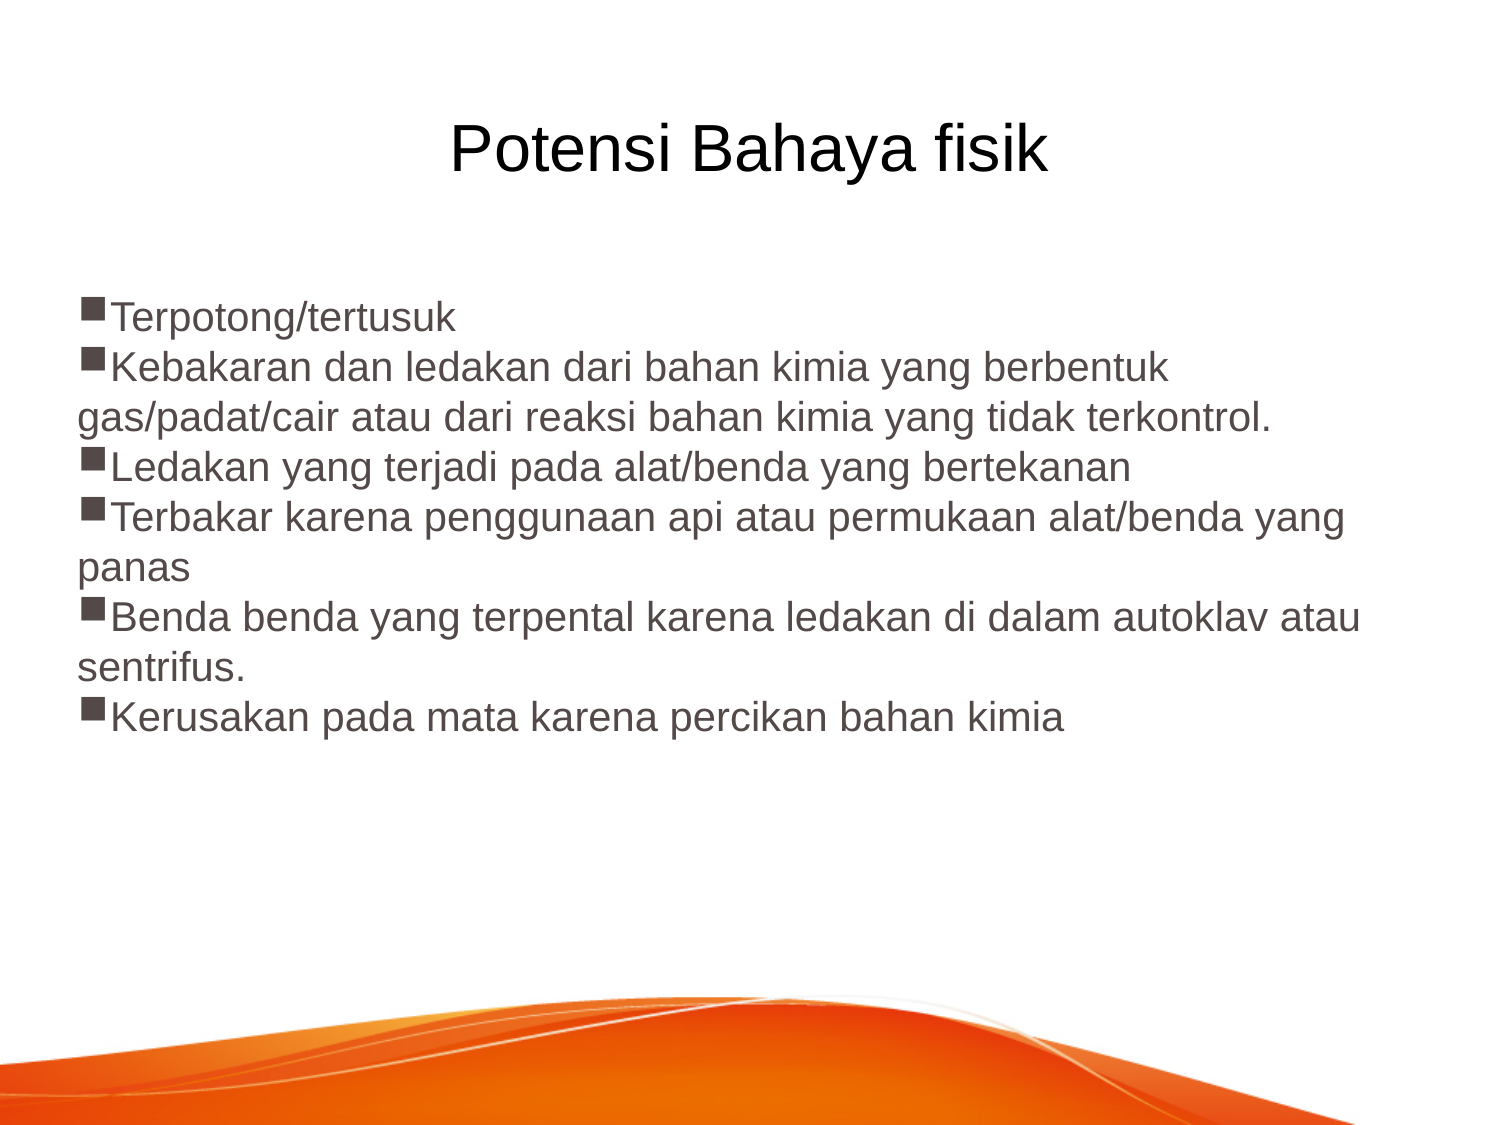

Potensi Bahaya fisik
Terpotong/tertusuk
Kebakaran dan ledakan dari bahan kimia yang berbentuk gas/padat/cair atau dari reaksi bahan kimia yang tidak terkontrol.
Ledakan yang terjadi pada alat/benda yang bertekanan
Terbakar karena penggunaan api atau permukaan alat/benda yang panas
Benda benda yang terpental karena ledakan di dalam autoklav atau sentrifus.
Kerusakan pada mata karena percikan bahan kimia